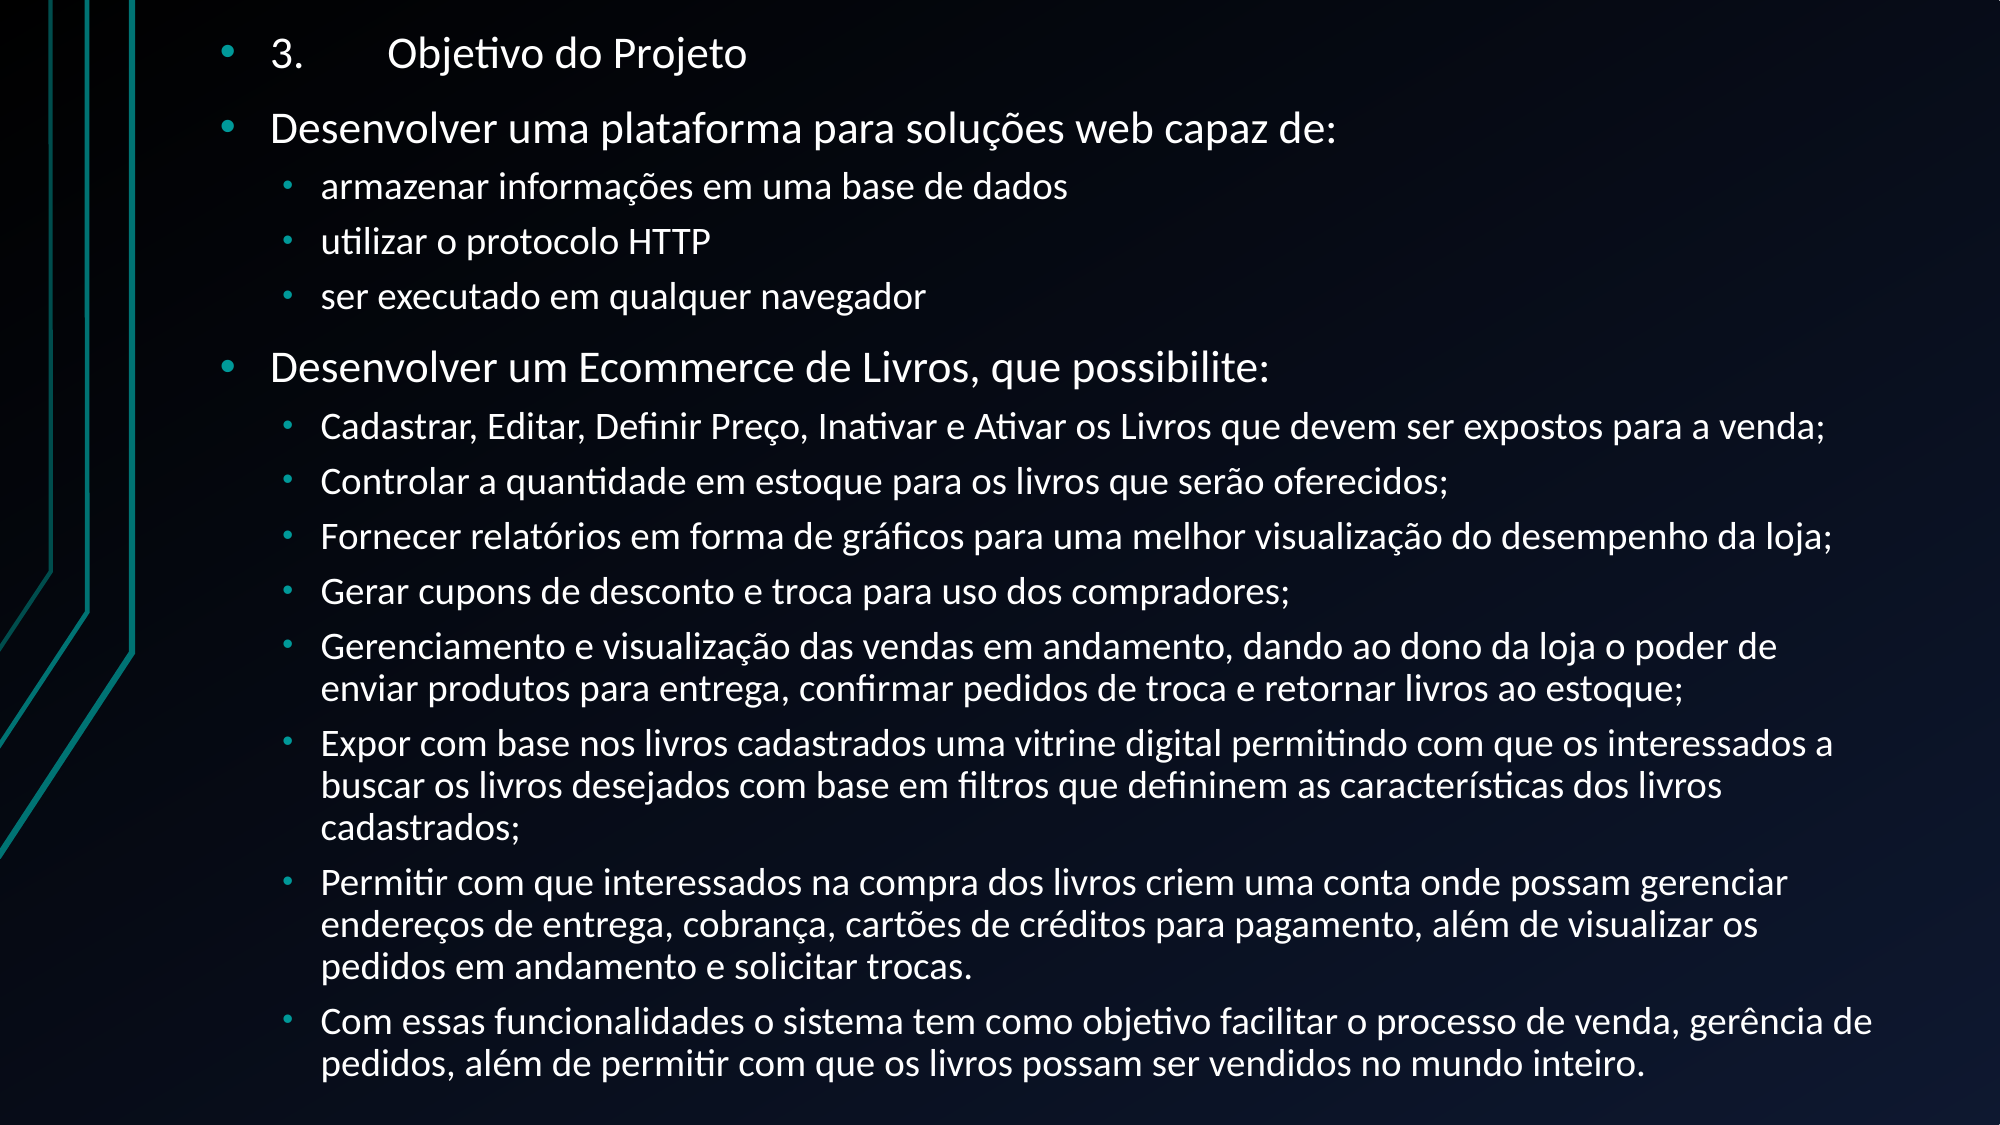

3.	Objetivo do Projeto
Desenvolver uma plataforma para soluções web capaz de:
armazenar informações em uma base de dados
utilizar o protocolo HTTP
ser executado em qualquer navegador
Desenvolver um Ecommerce de Livros, que possibilite:
Cadastrar, Editar, Definir Preço, Inativar e Ativar os Livros que devem ser expostos para a venda;
Controlar a quantidade em estoque para os livros que serão oferecidos;
Fornecer relatórios em forma de gráficos para uma melhor visualização do desempenho da loja;
Gerar cupons de desconto e troca para uso dos compradores;
Gerenciamento e visualização das vendas em andamento, dando ao dono da loja o poder de enviar produtos para entrega, confirmar pedidos de troca e retornar livros ao estoque;
Expor com base nos livros cadastrados uma vitrine digital permitindo com que os interessados a buscar os livros desejados com base em filtros que defininem as características dos livros cadastrados;
Permitir com que interessados na compra dos livros criem uma conta onde possam gerenciar endereços de entrega, cobrança, cartões de créditos para pagamento, além de visualizar os pedidos em andamento e solicitar trocas.
Com essas funcionalidades o sistema tem como objetivo facilitar o processo de venda, gerência de pedidos, além de permitir com que os livros possam ser vendidos no mundo inteiro.